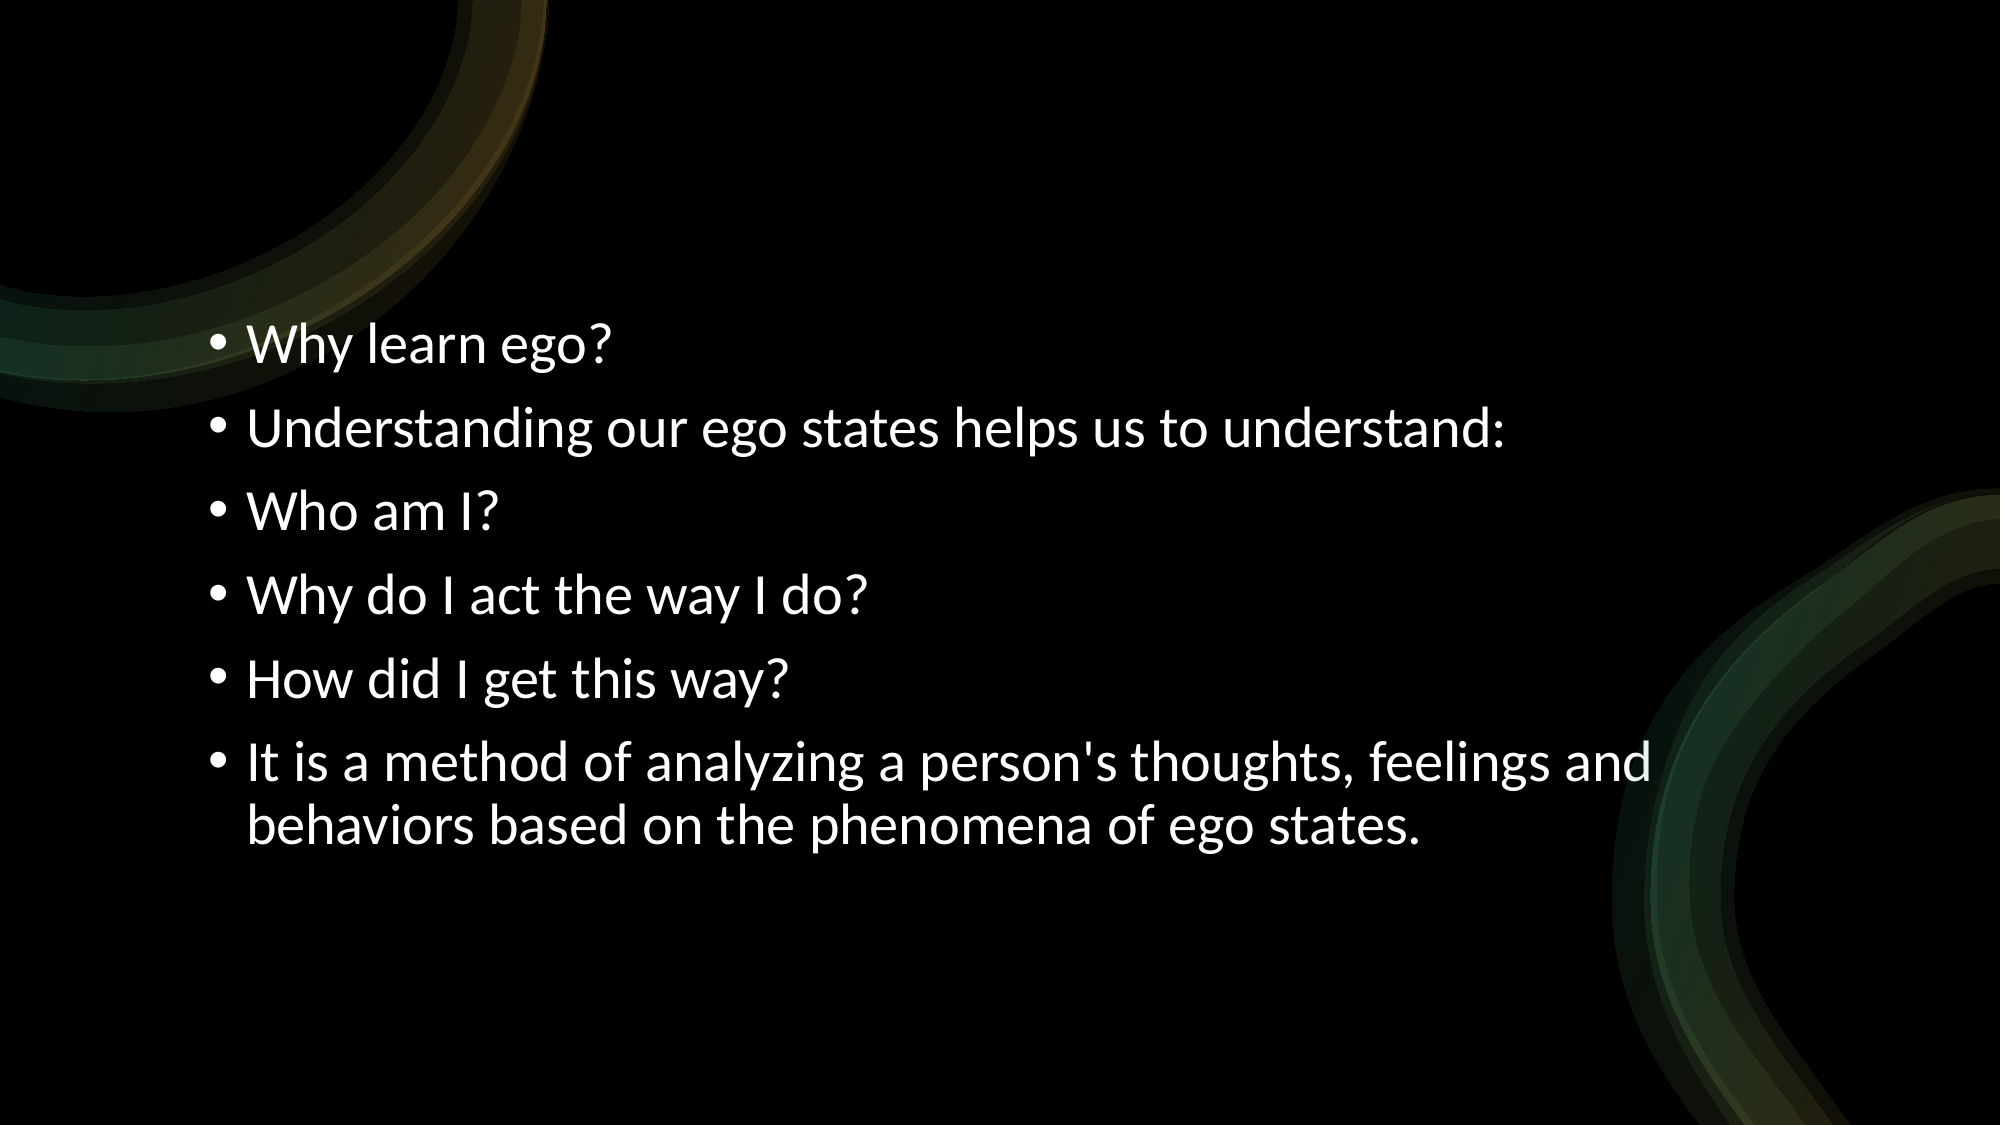

Why learn ego?
Understanding our ego states helps us to understand:
Who am I?
Why do I act the way I do?
How did I get this way?
It is a method of analyzing a person's thoughts, feelings and behaviors based on the phenomena of ego states.